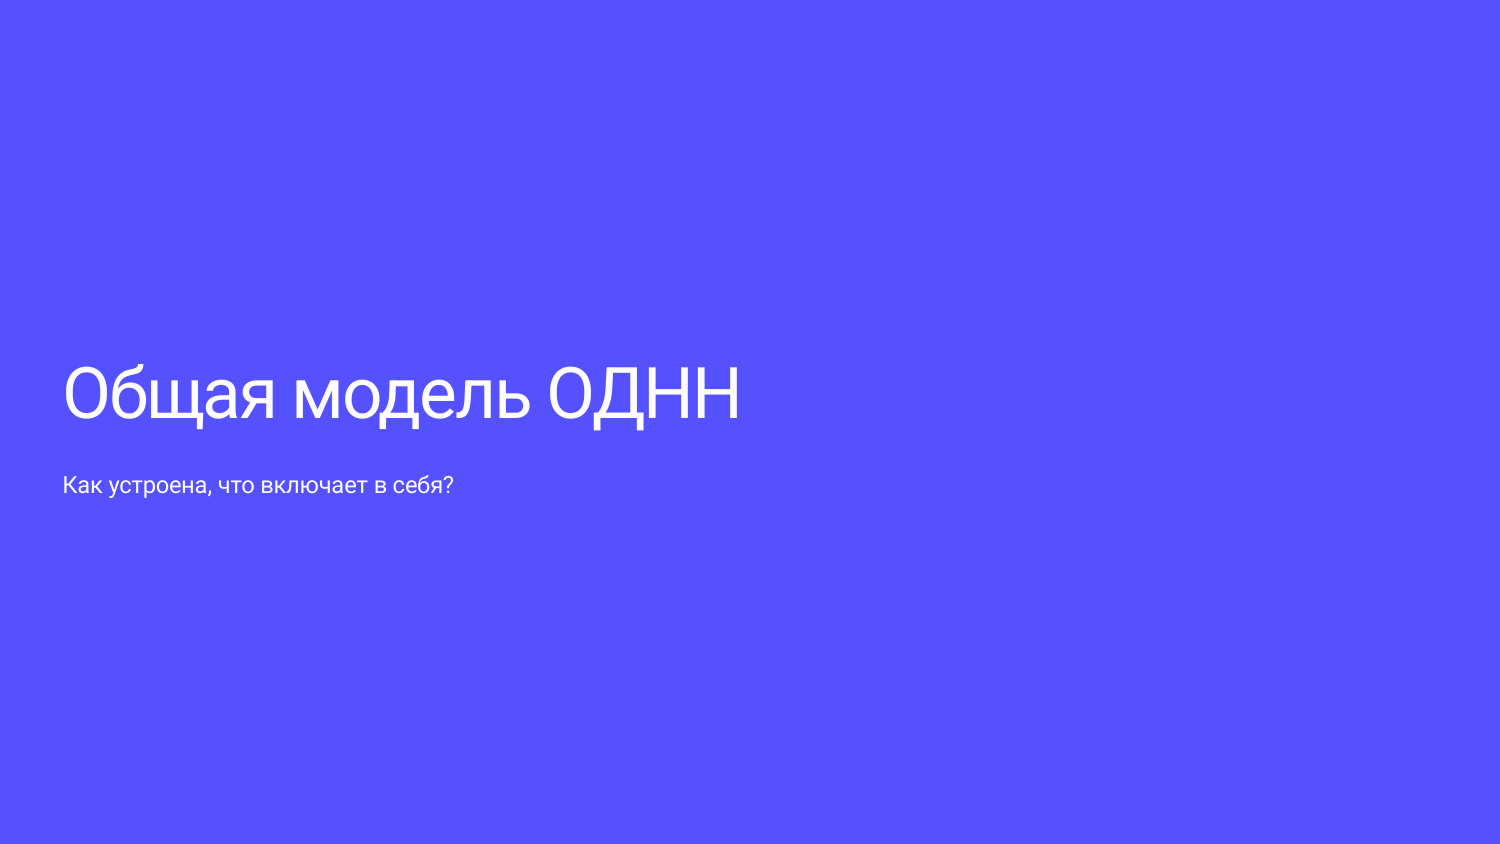

Общая модель ОДНН
Как устроена, что включает в себя?